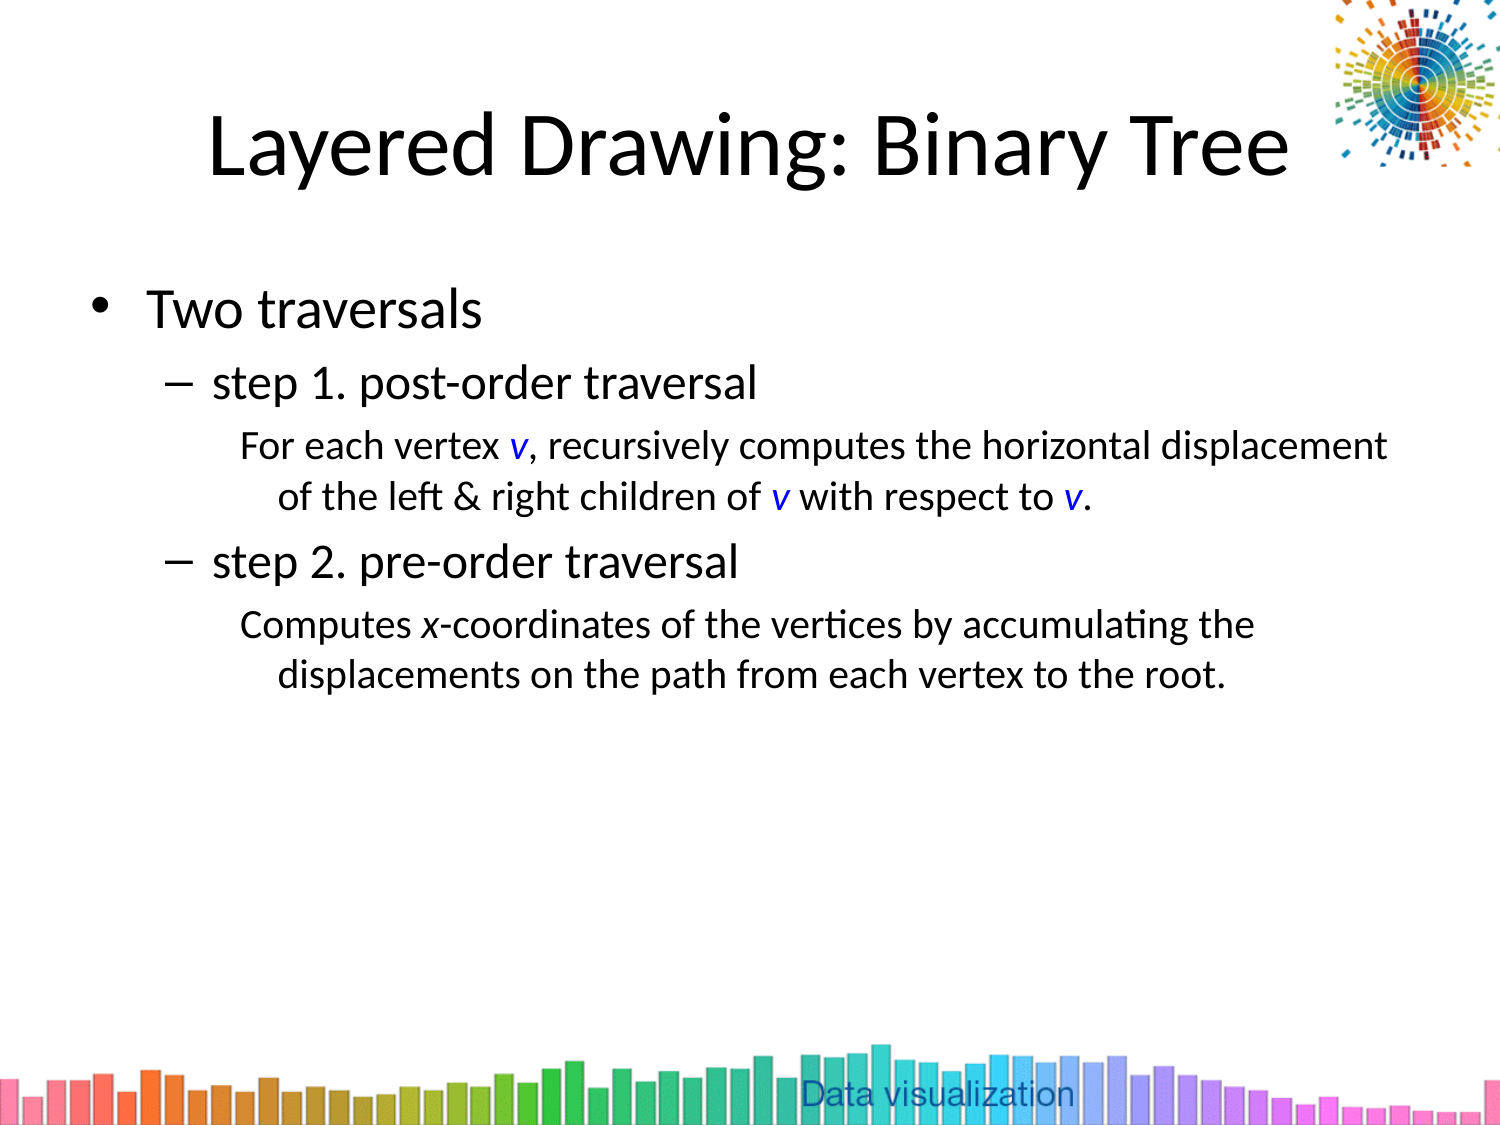

# Layered Drawing: Binary Tree
Two traversals
step 1. post-order traversal
For each vertex v, recursively computes the horizontal displacement of the left & right children of v with respect to v.
step 2. pre-order traversal
Computes x-coordinates of the vertices by accumulating the displacements on the path from each vertex to the root.